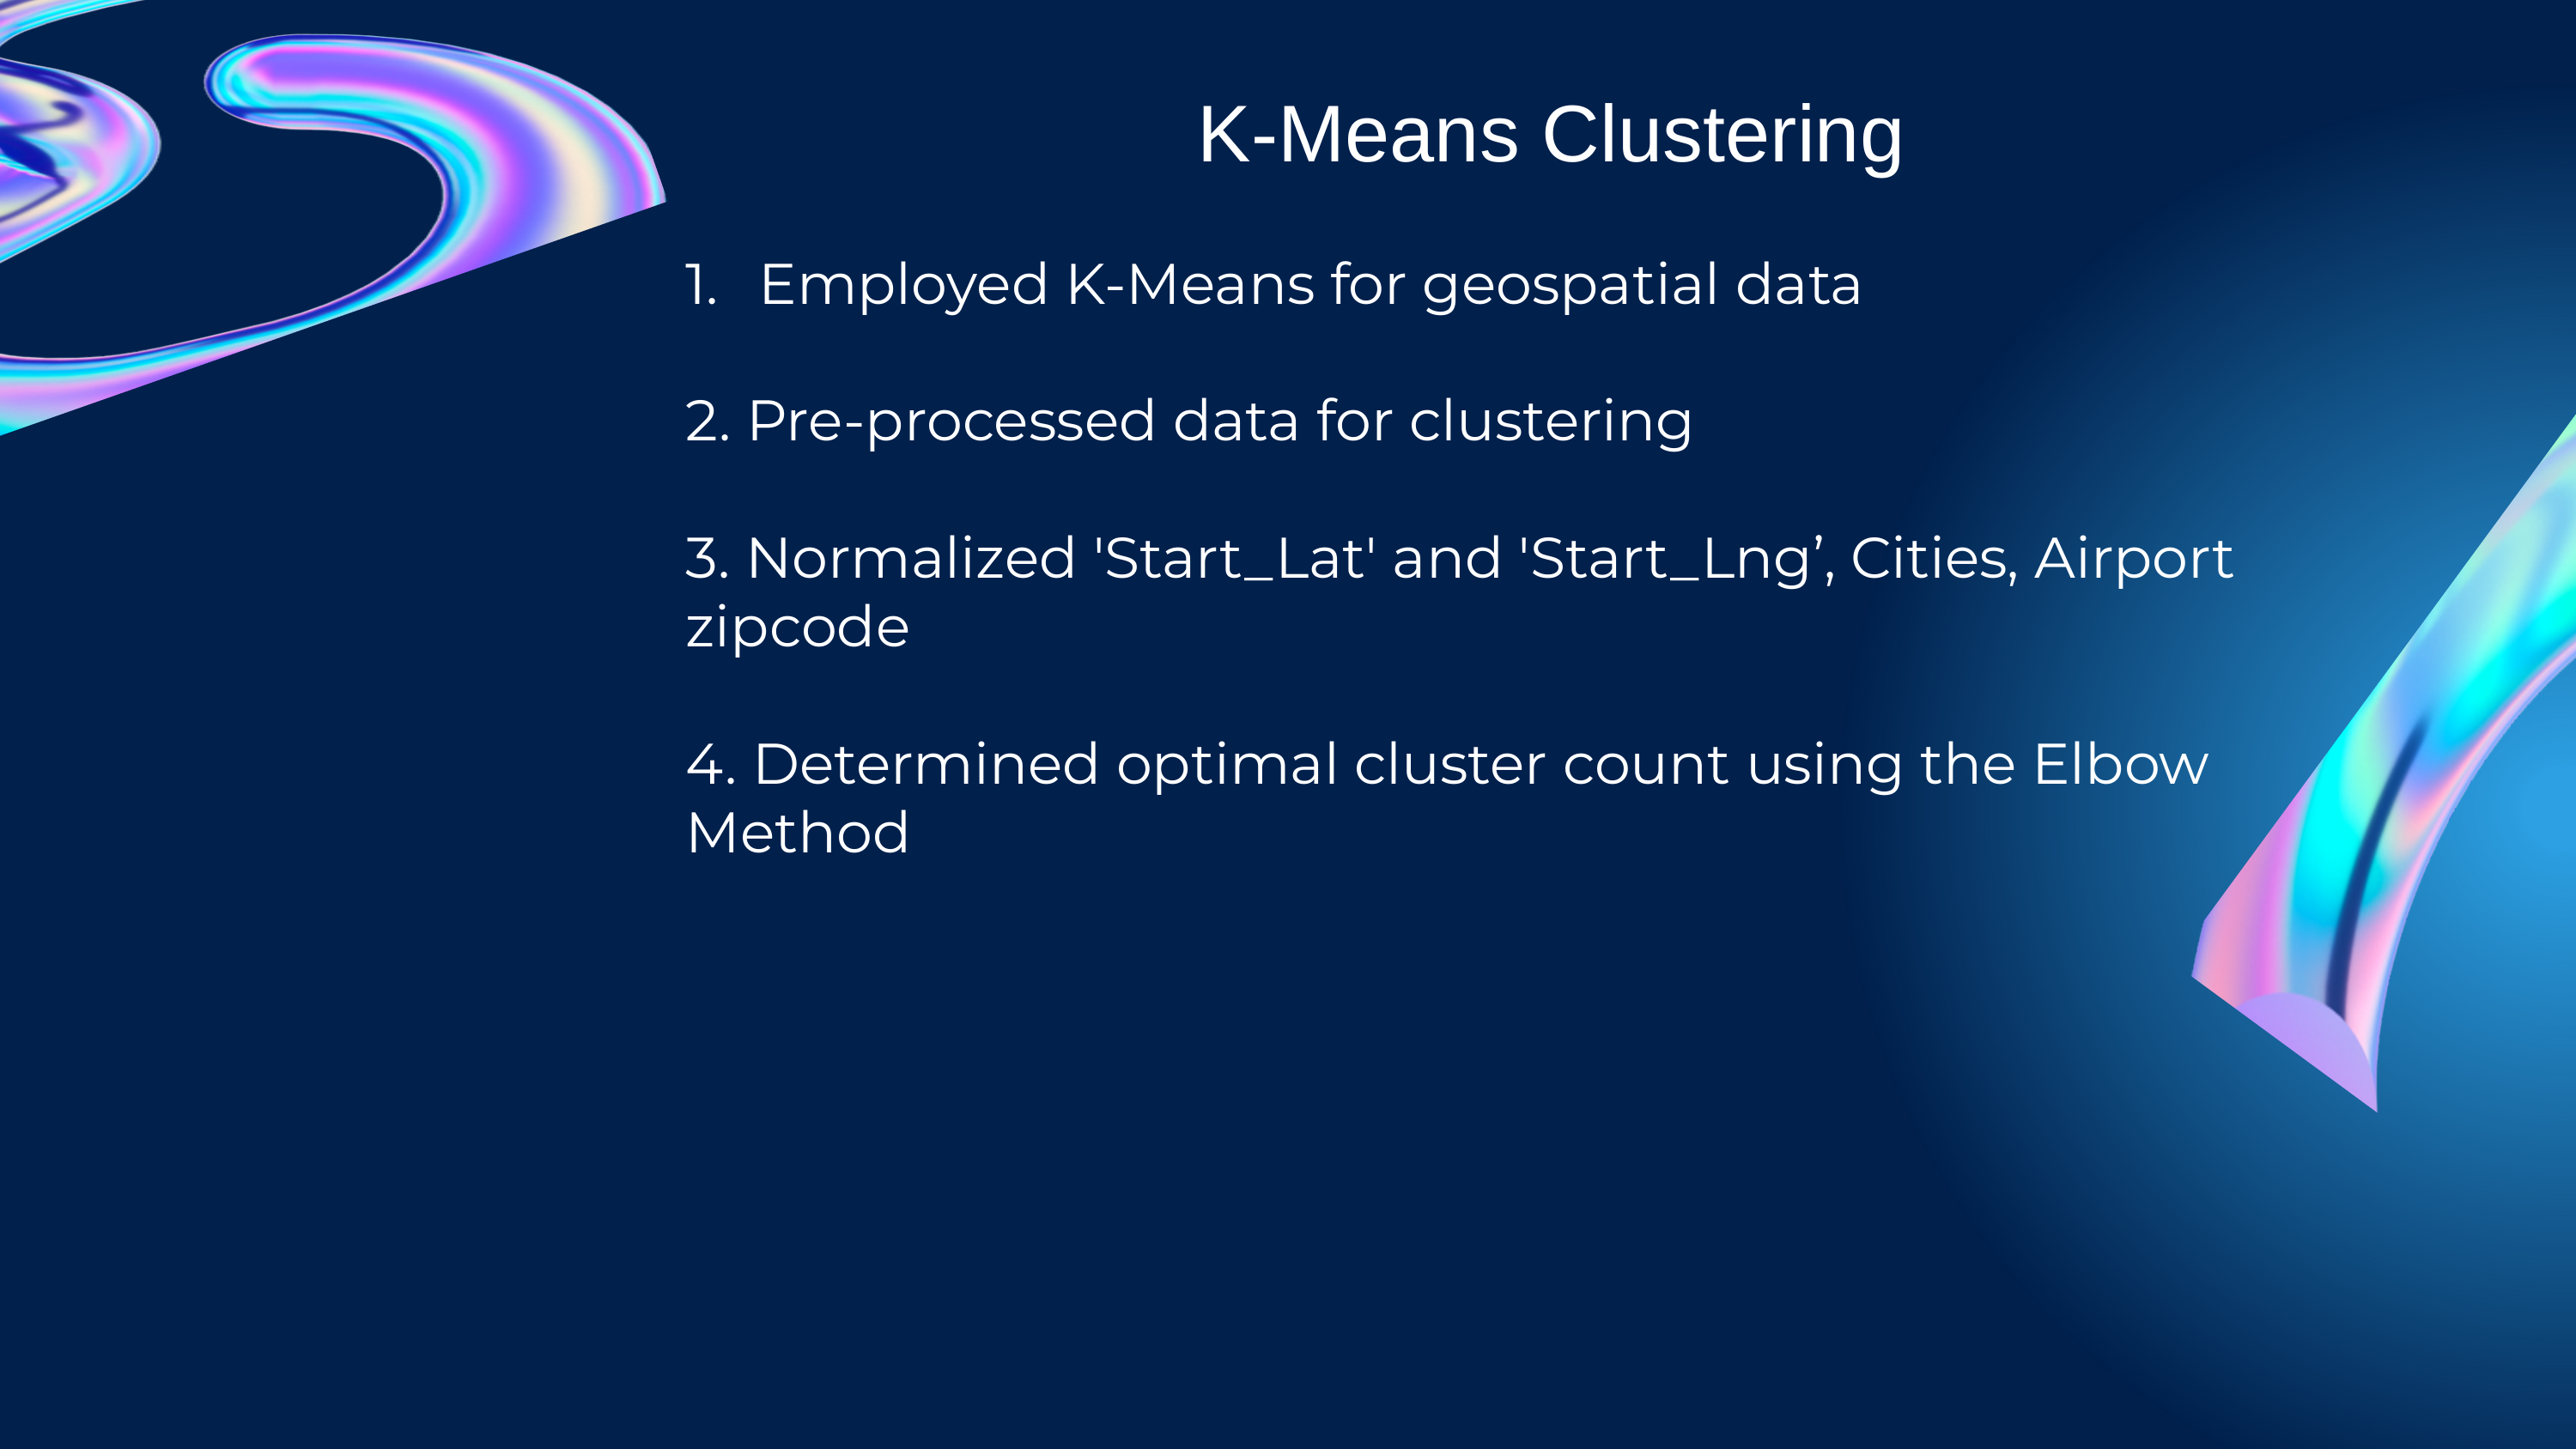

K-Means Clustering
Employed K-Means for geospatial data

2. Pre-processed data for clustering

3. Normalized 'Start_Lat' and 'Start_Lng’, Cities, Airport zipcode

4. Determined optimal cluster count using the Elbow Method